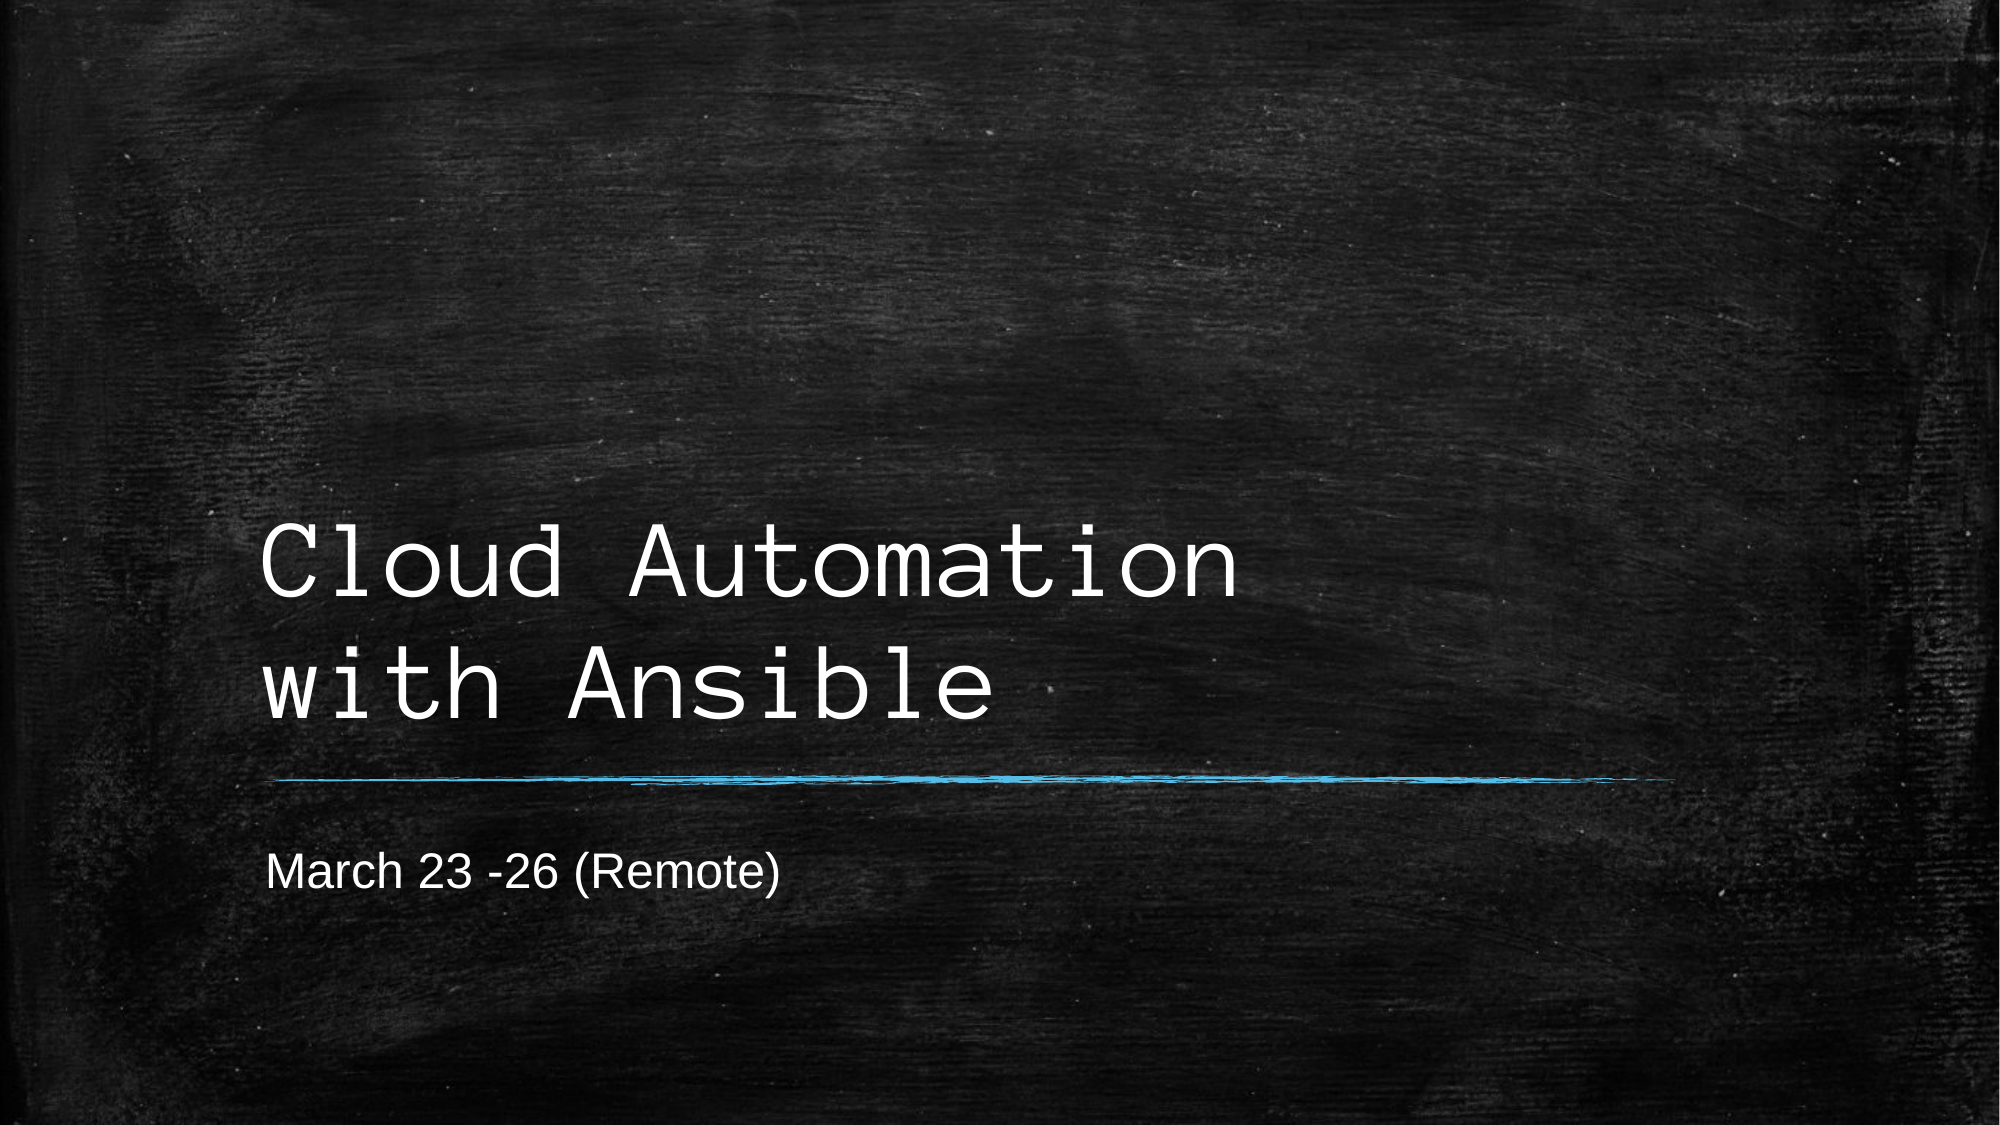

# Cloud Automation with Ansible
March 23 -26 (Remote)